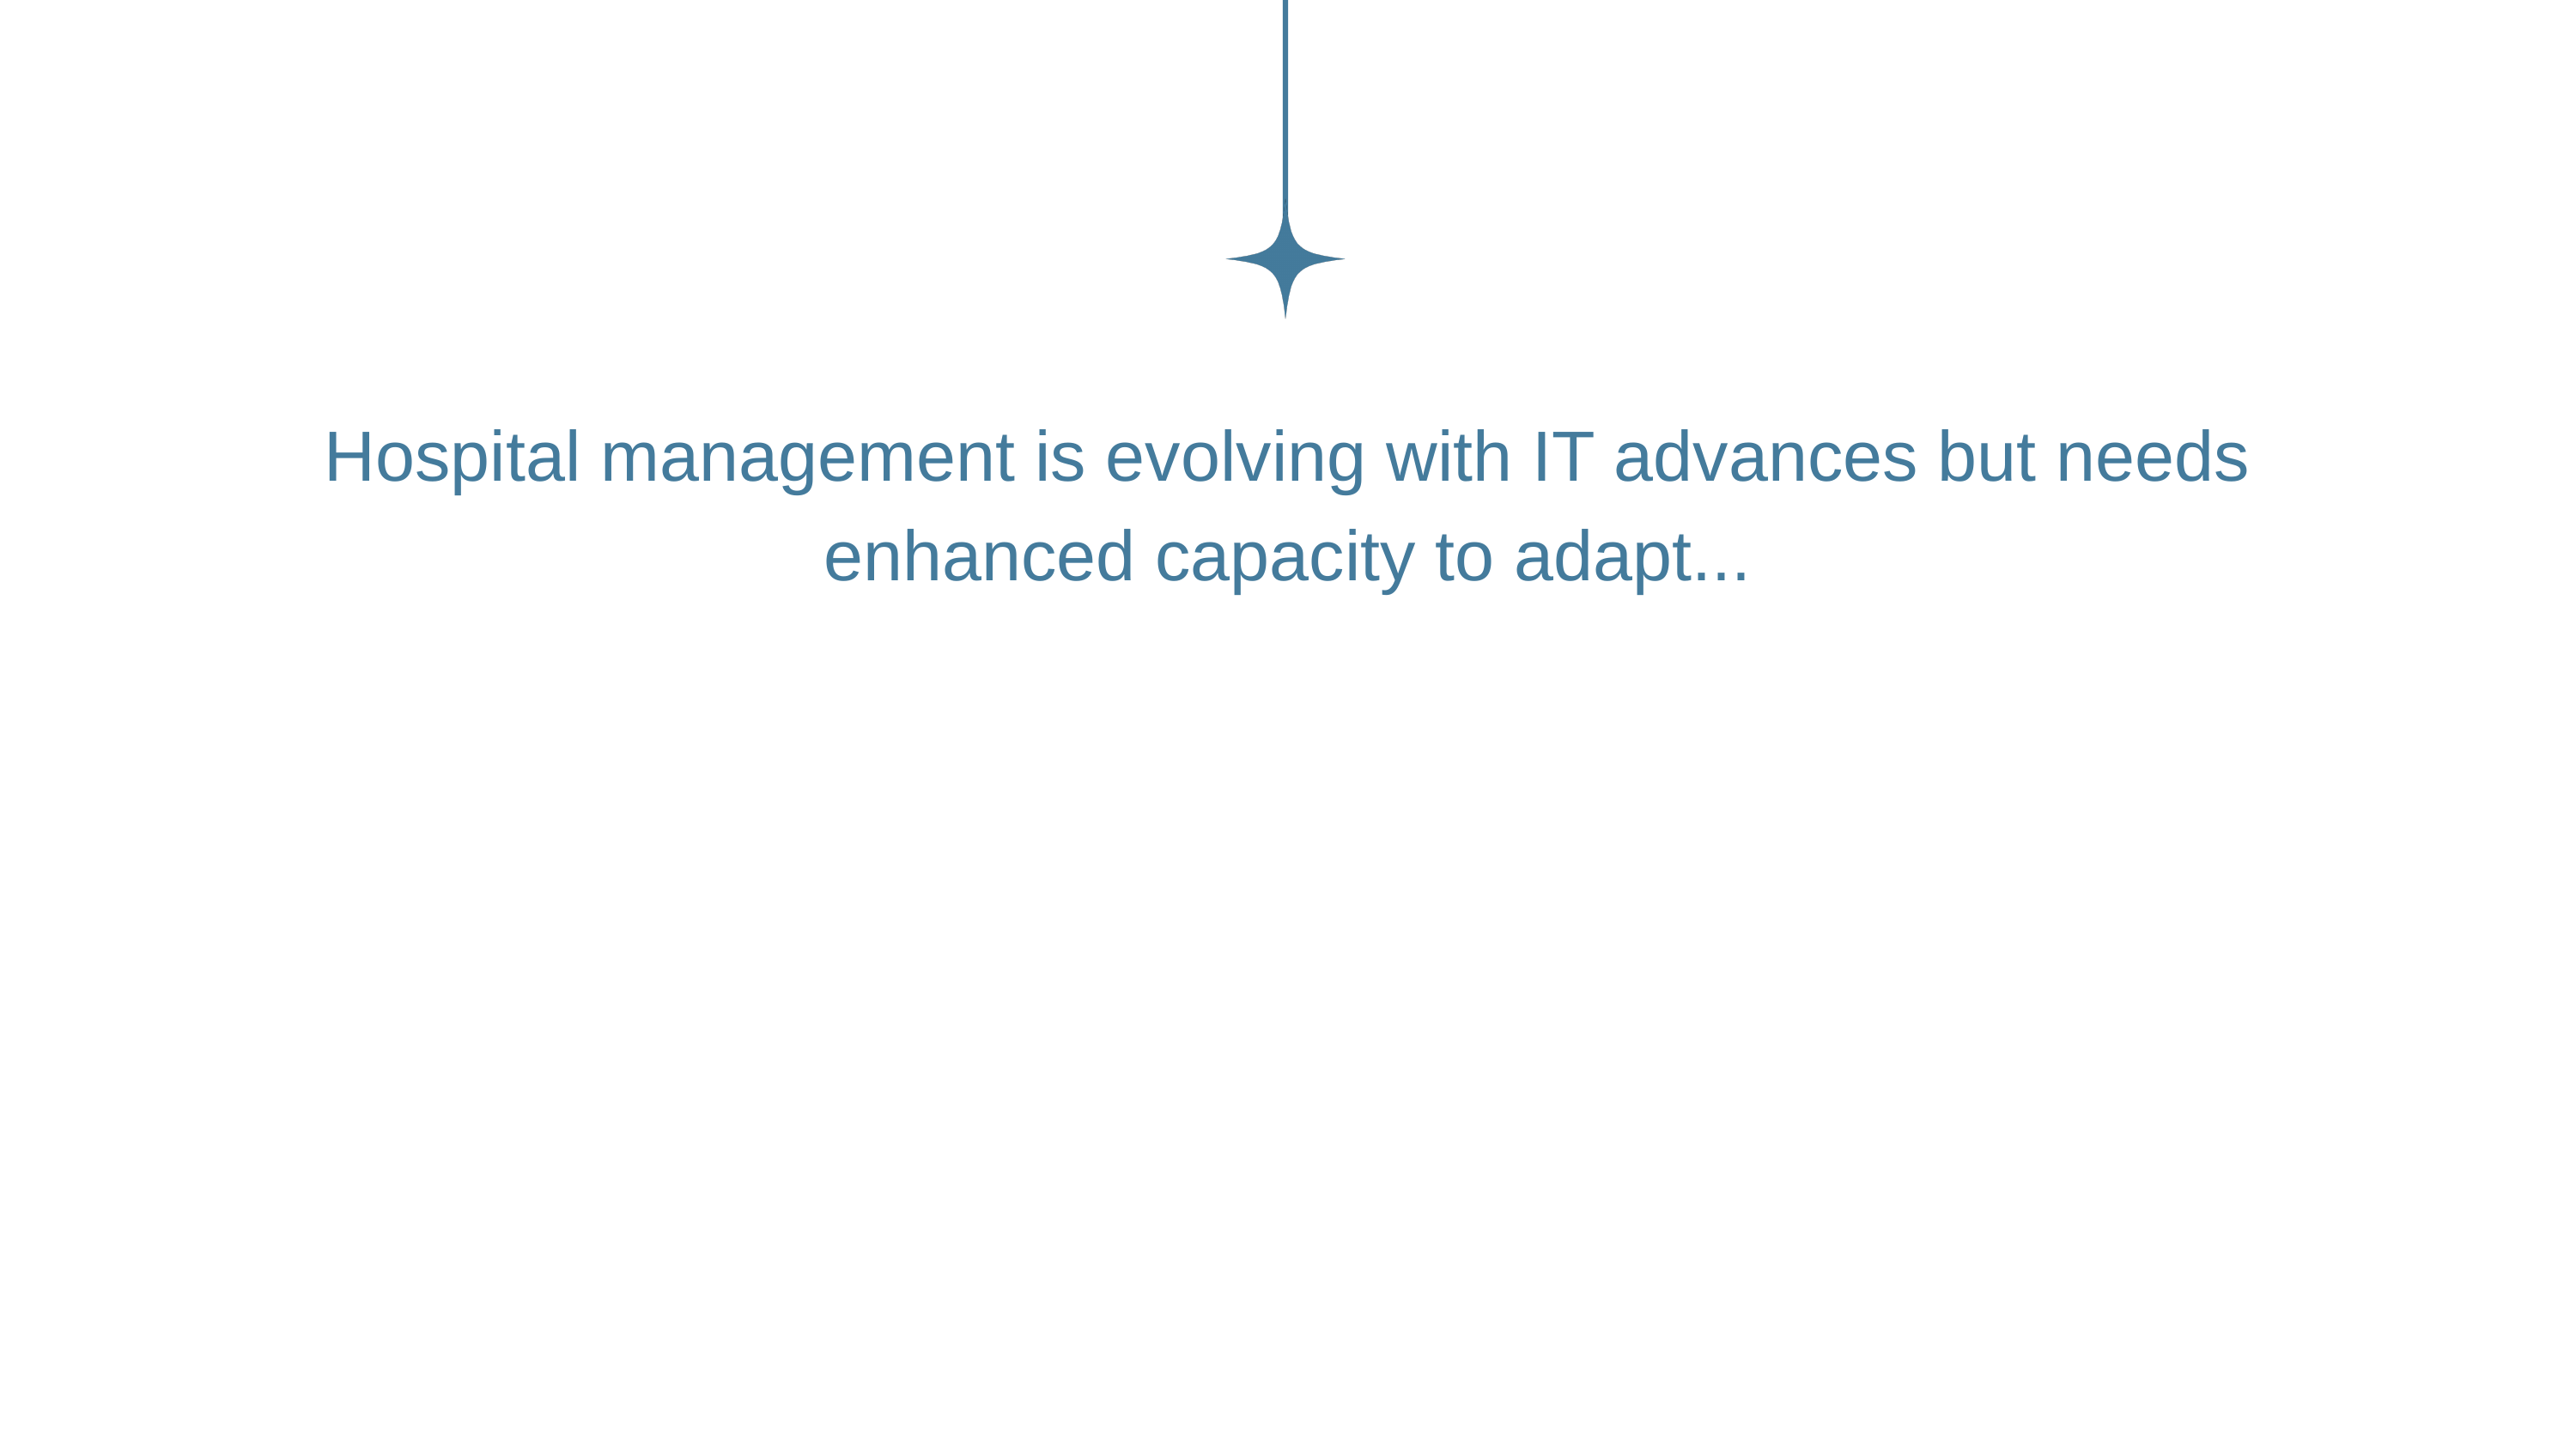

Hospital management is evolving with IT advances but needs enhanced capacity to adapt...